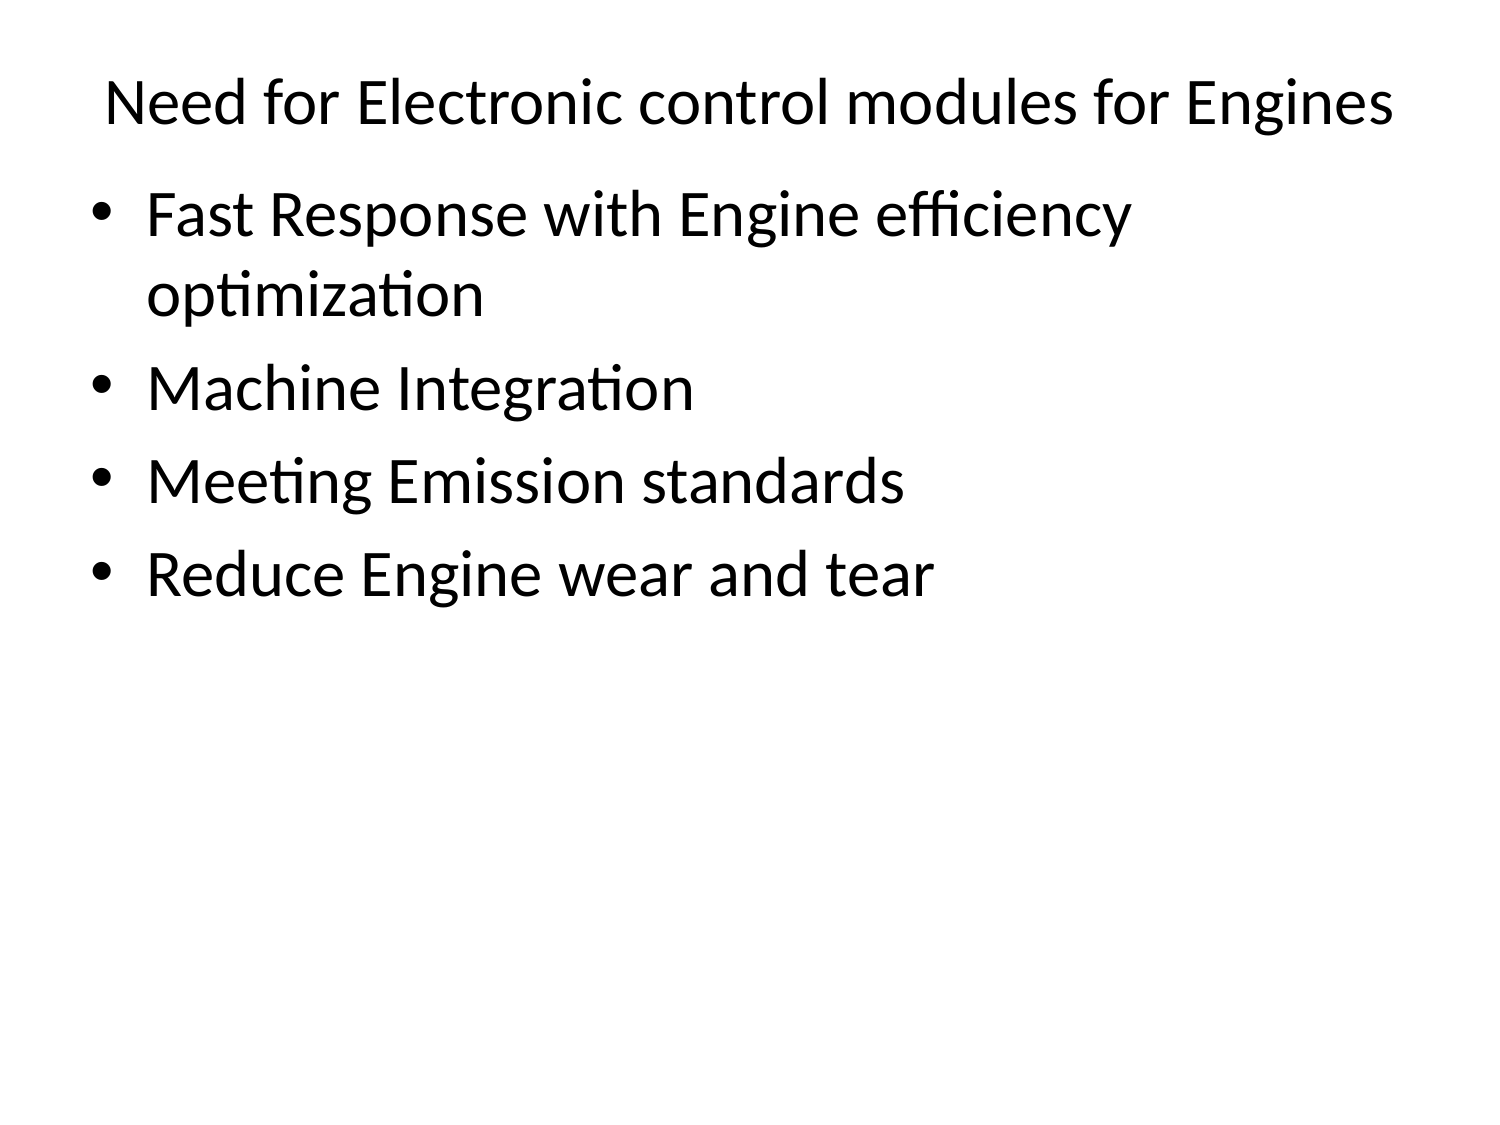

# Need for Electronic control modules for Engines
Fast Response with Engine efficiency optimization
Machine Integration
Meeting Emission standards
Reduce Engine wear and tear